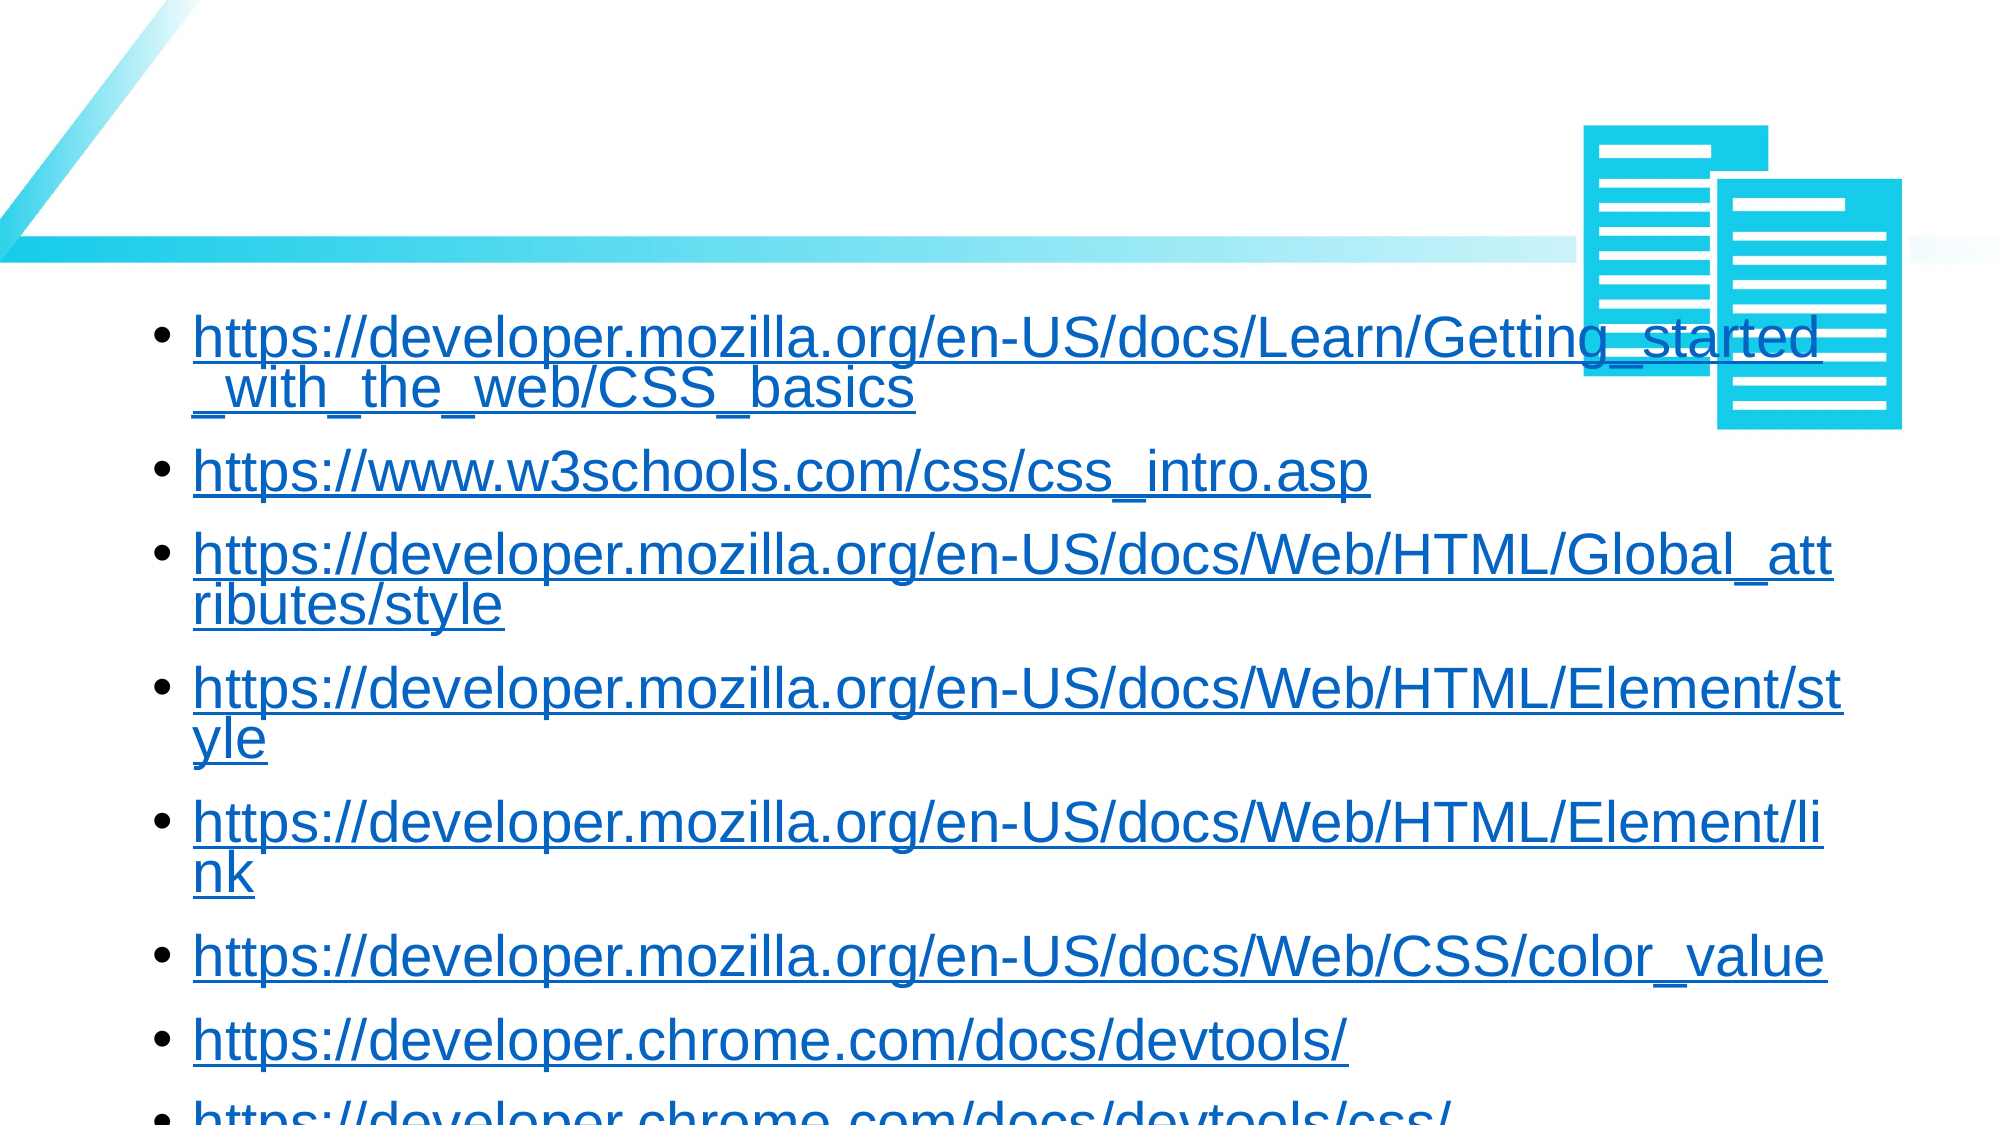

#
https://developer.mozilla.org/en-US/docs/Learn/Getting_started_with_the_web/CSS_basics
https://www.w3schools.com/css/css_intro.asp
https://developer.mozilla.org/en-US/docs/Web/HTML/Global_attributes/style
https://developer.mozilla.org/en-US/docs/Web/HTML/Element/style
https://developer.mozilla.org/en-US/docs/Web/HTML/Element/link
https://developer.mozilla.org/en-US/docs/Web/CSS/color_value
https://developer.chrome.com/docs/devtools/
https://developer.chrome.com/docs/devtools/css/